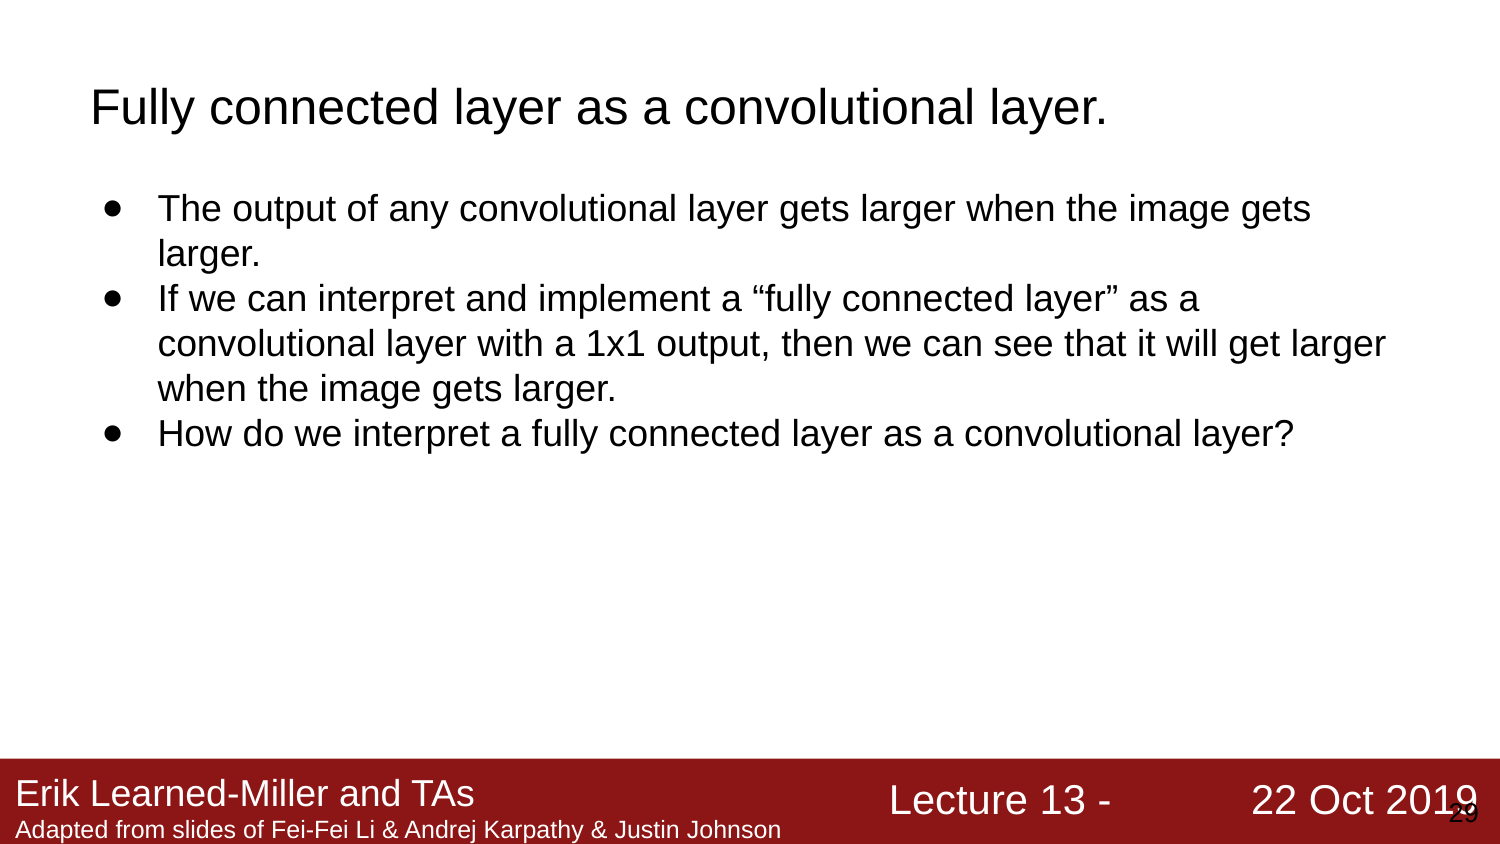

# Fully connected layer as a convolutional layer.
The output of any convolutional layer gets larger when the image gets larger.
If we can interpret and implement a “fully connected layer” as a convolutional layer with a 1x1 output, then we can see that it will get larger when the image gets larger.
How do we interpret a fully connected layer as a convolutional layer?
29